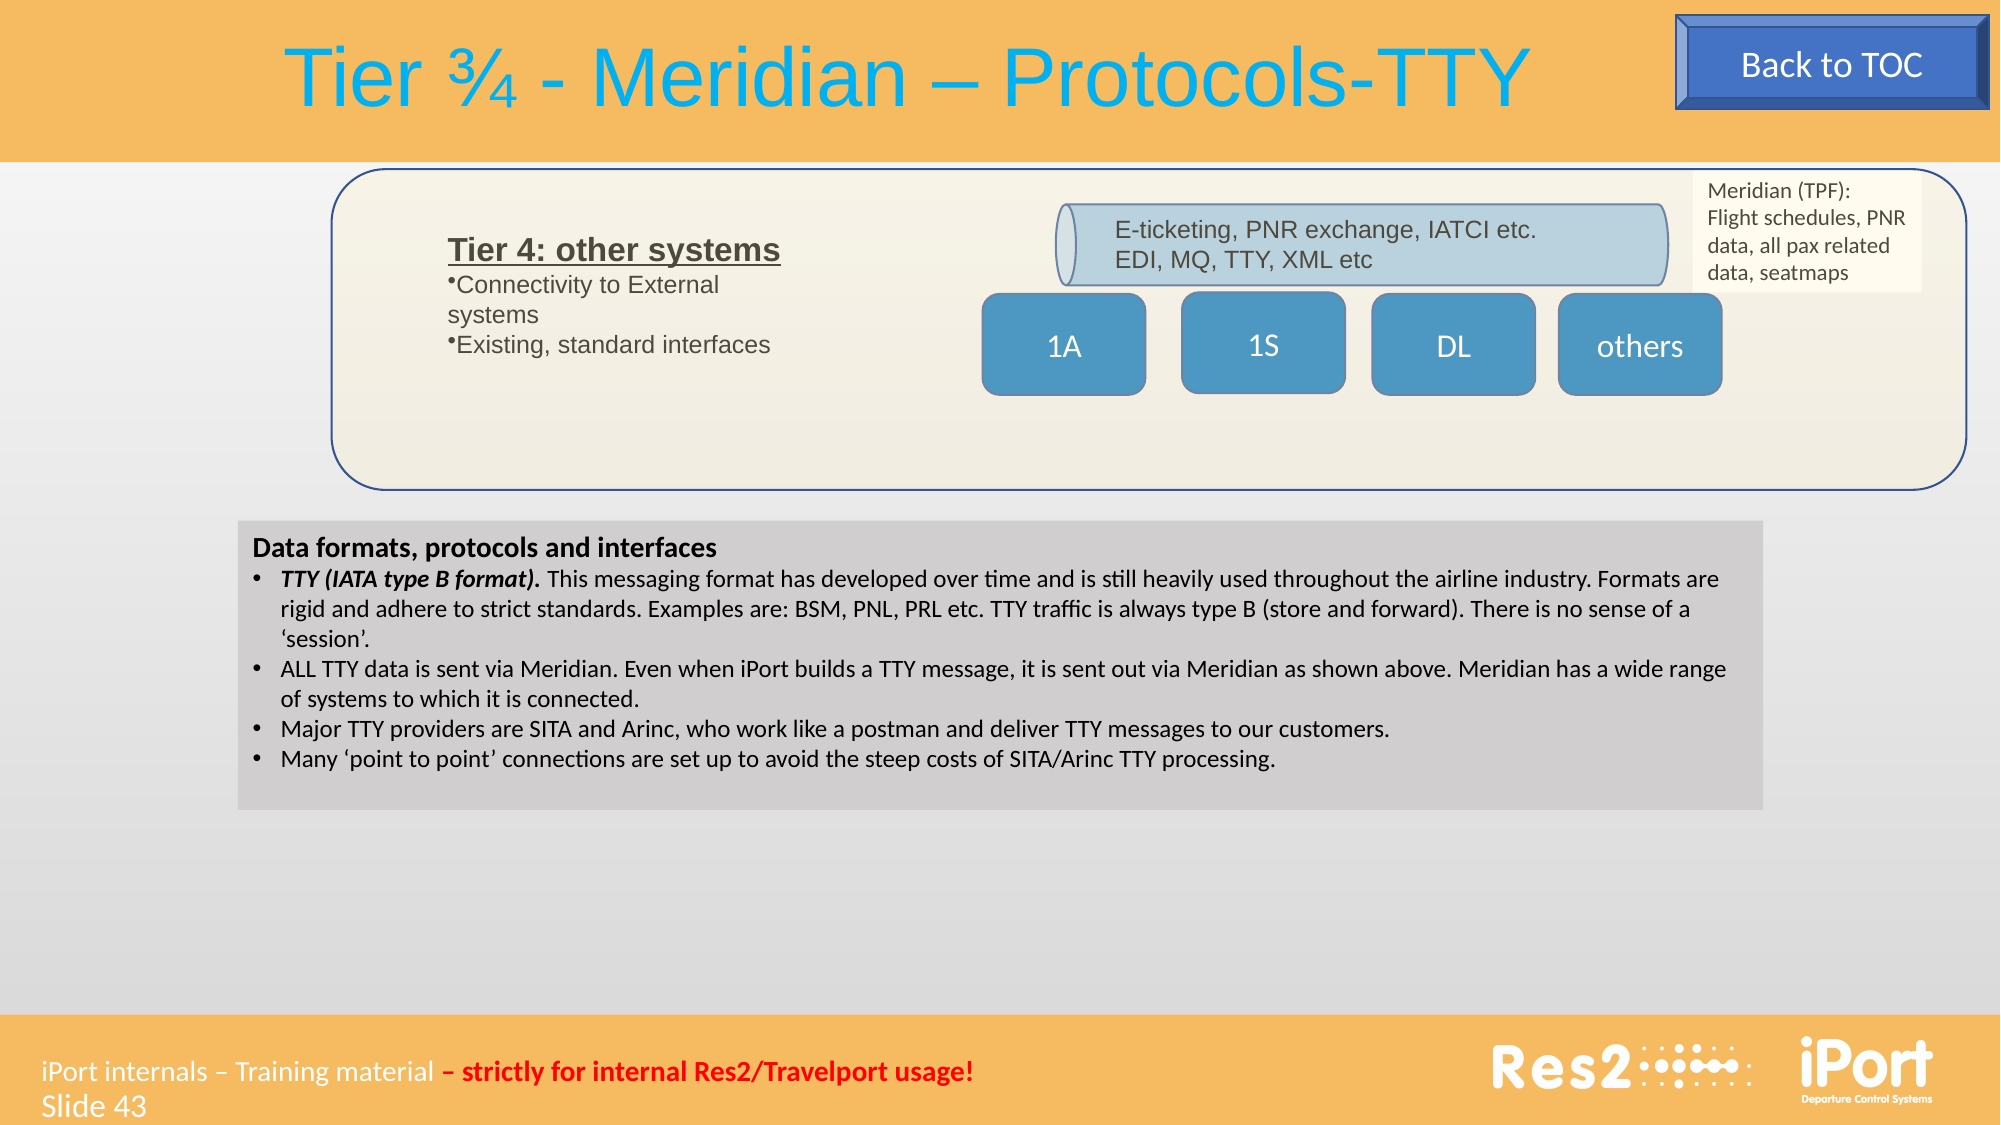

Tier ¾ - Meridian – Protocols-TTY
Back to TOC
Meridian (TPF): Flight schedules, PNR data, all pax related data, seatmaps

E-ticketing, PNR exchange, IATCI etc.
EDI, MQ, TTY, XML etc
Tier 4: other systems
Connectivity to External systems
Existing, standard interfaces

1S
1A
DL
others
Data formats, protocols and interfaces
TTY (IATA type B format). This messaging format has developed over time and is still heavily used throughout the airline industry. Formats are rigid and adhere to strict standards. Examples are: BSM, PNL, PRL etc. TTY traffic is always type B (store and forward). There is no sense of a ‘session’.
ALL TTY data is sent via Meridian. Even when iPort builds a TTY message, it is sent out via Meridian as shown above. Meridian has a wide range of systems to which it is connected.
Major TTY providers are SITA and Arinc, who work like a postman and deliver TTY messages to our customers.
Many ‘point to point’ connections are set up to avoid the steep costs of SITA/Arinc TTY processing.